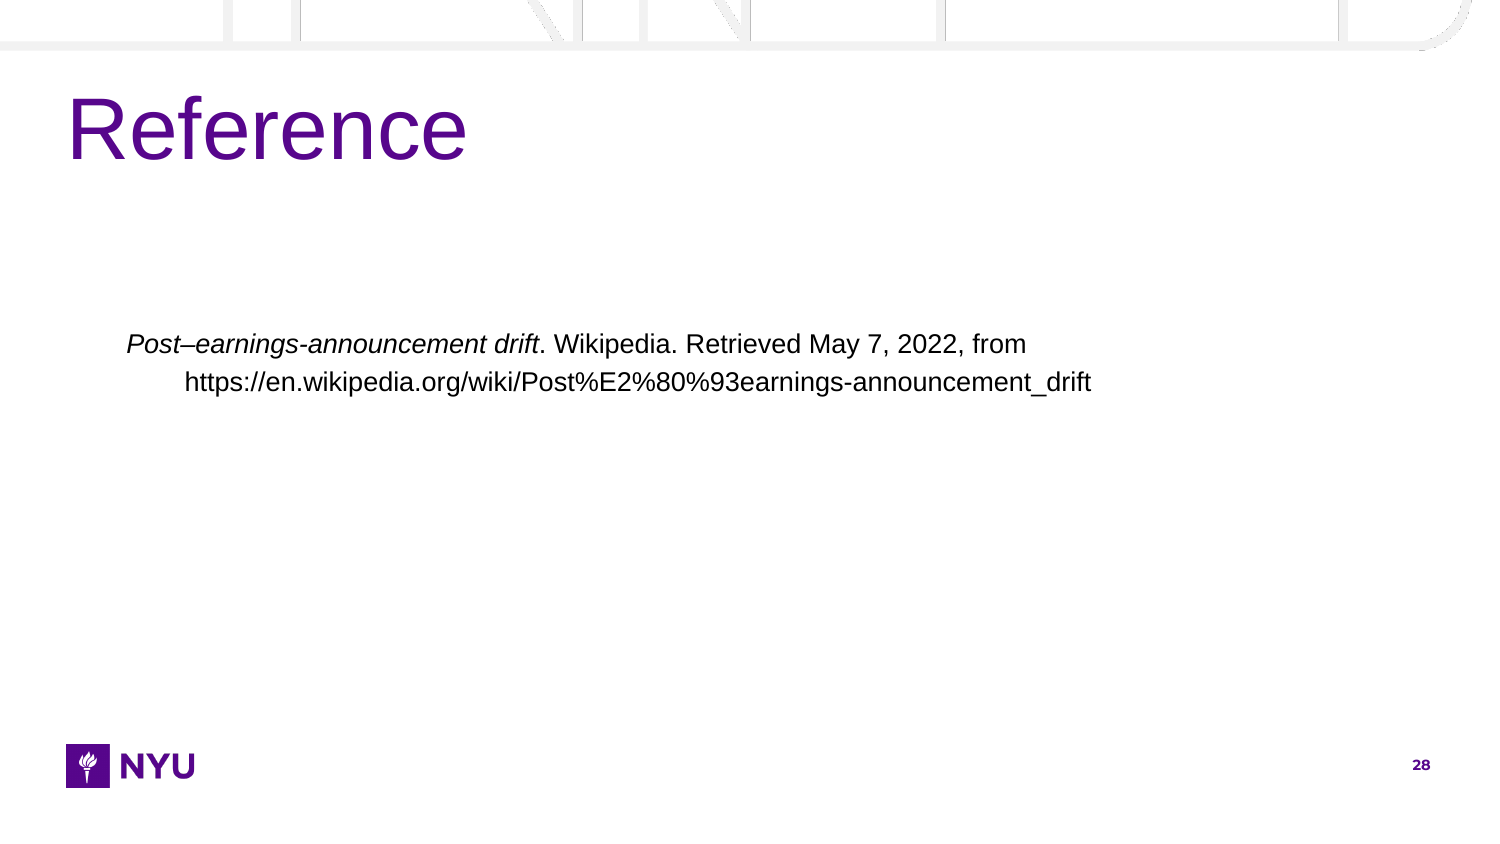

# Reference
Post–earnings-announcement drift. Wikipedia. Retrieved May 7, 2022, from https://en.wikipedia.org/wiki/Post%E2%80%93earnings-announcement_drift